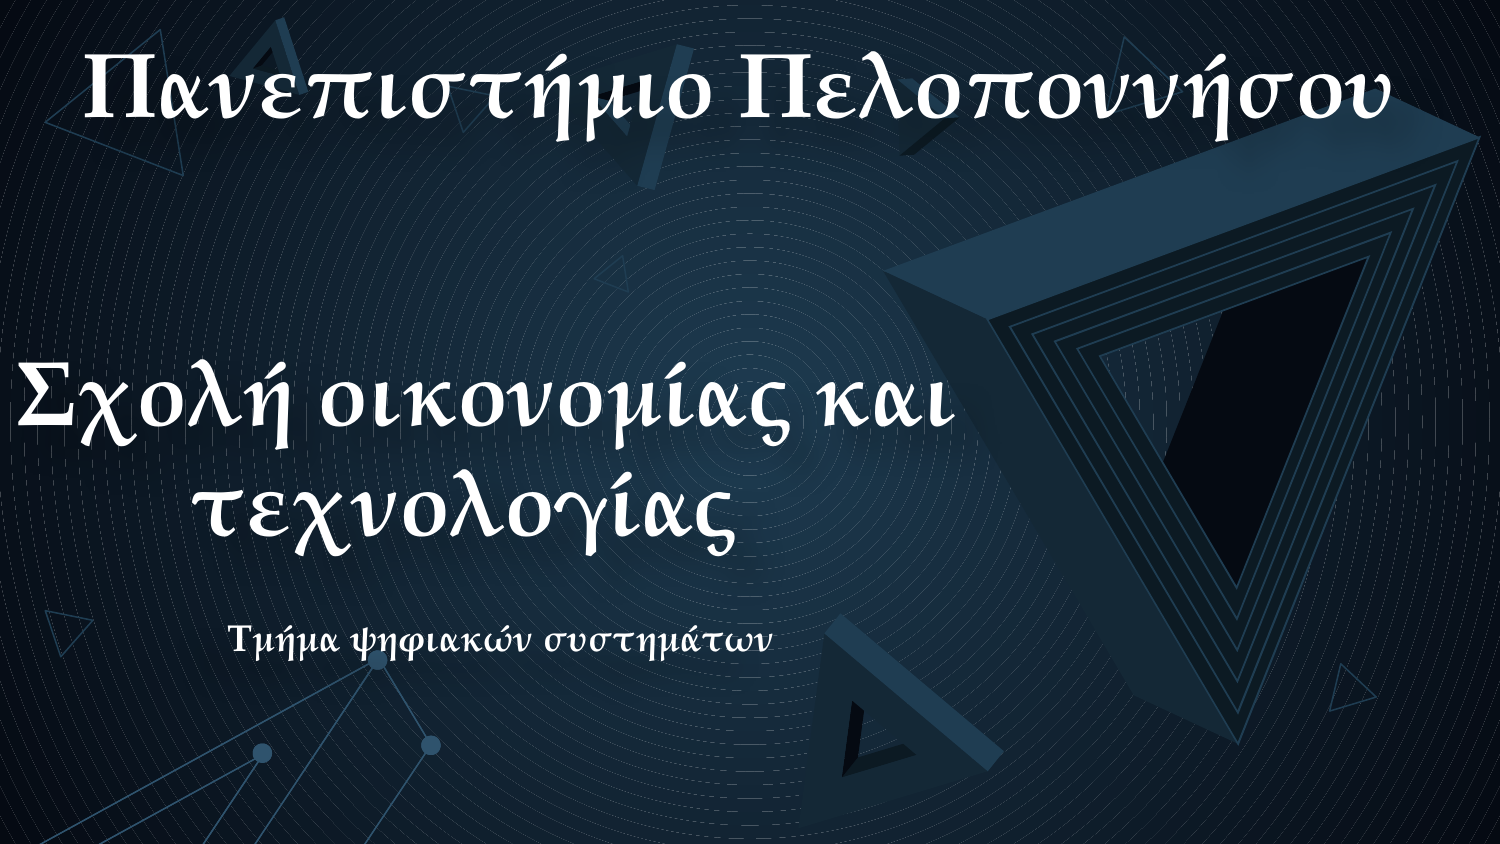

Πανεπιστήμιο Πελοποννήσου
# Σχολή οικονομίας και τεχνολογίας
Τμήμα ψηφιακών συστημάτων